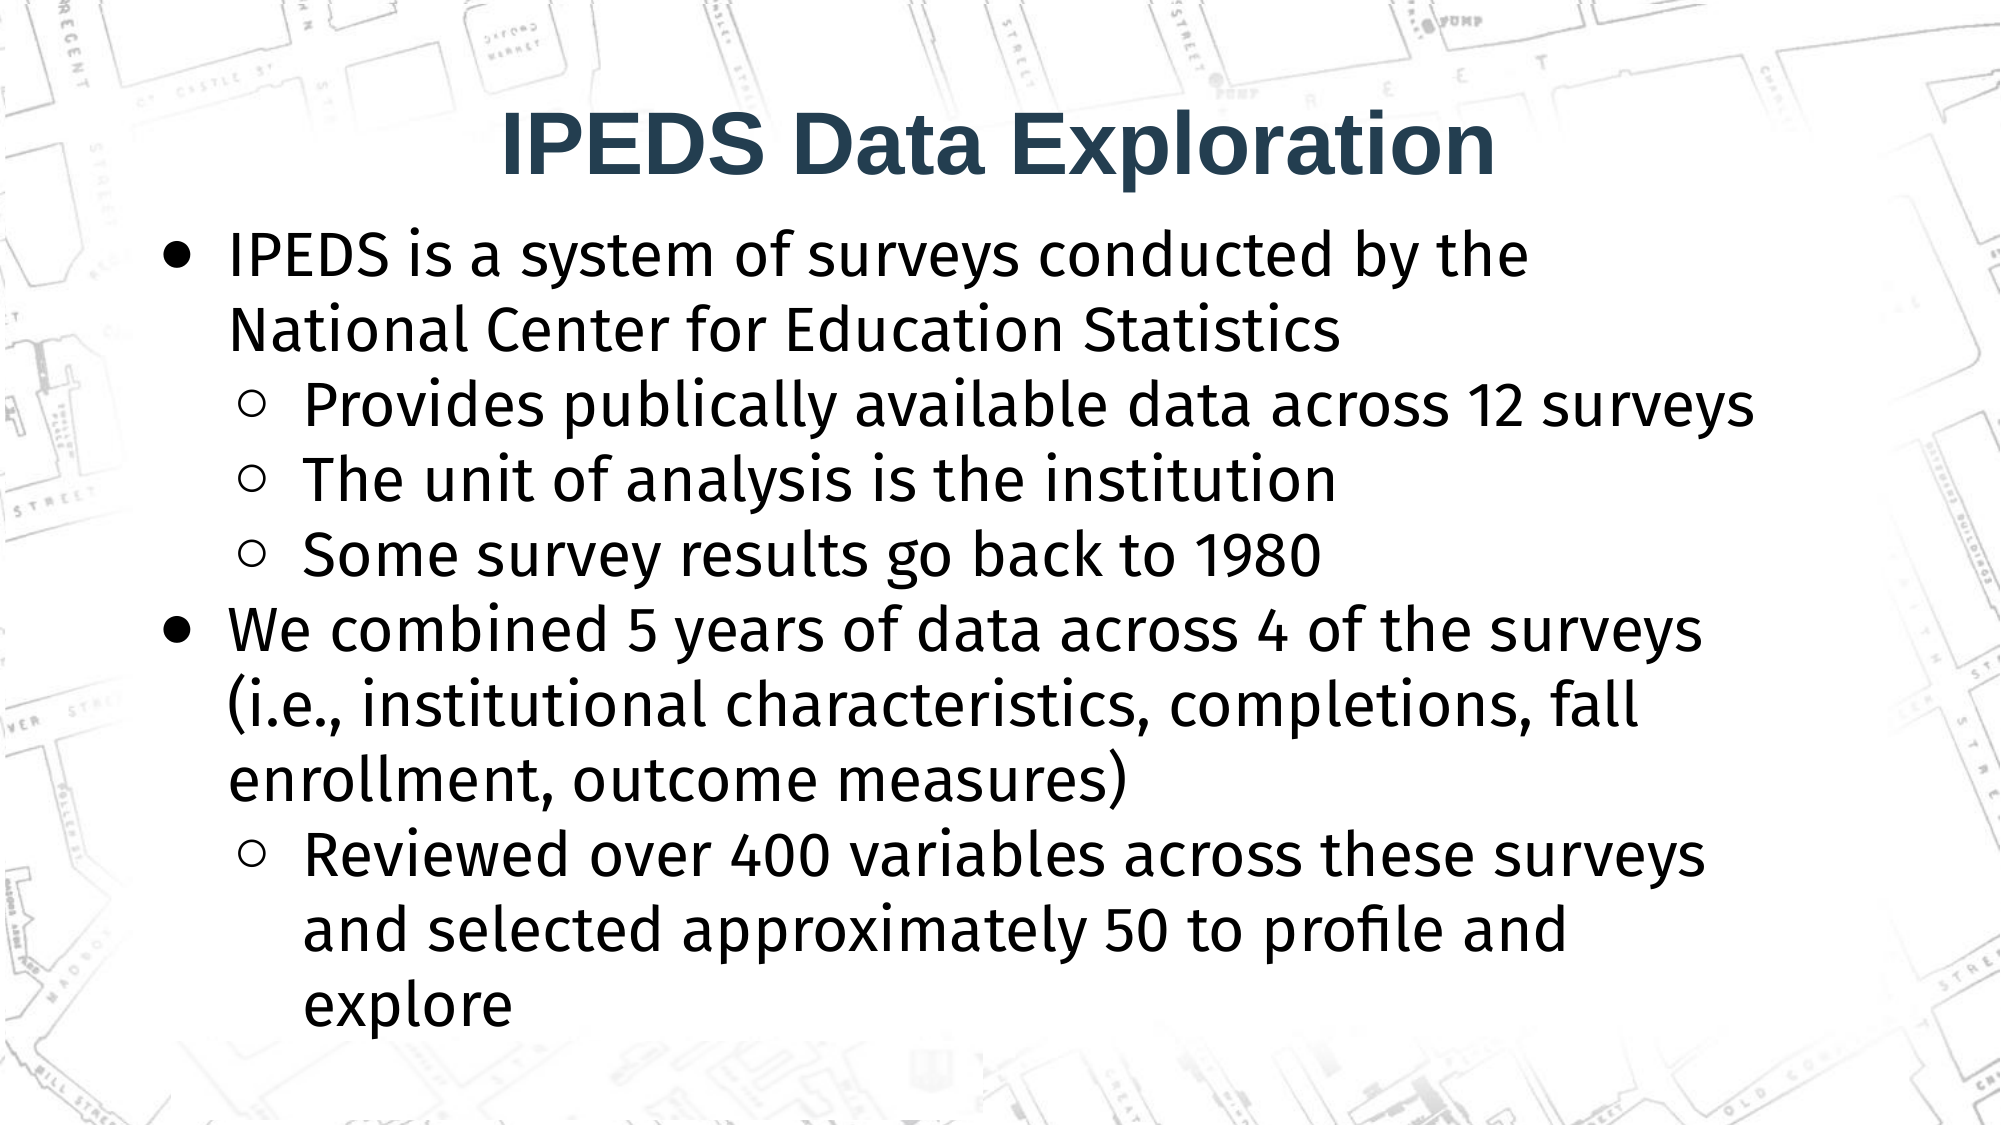

# IPEDS Data Exploration
IPEDS is a system of surveys conducted by the National Center for Education Statistics
Provides publically available data across 12 surveys
The unit of analysis is the institution
Some survey results go back to 1980
We combined 5 years of data across 4 of the surveys (i.e., institutional characteristics, completions, fall enrollment, outcome measures)
Reviewed over 400 variables across these surveys and selected approximately 50 to profile and explore